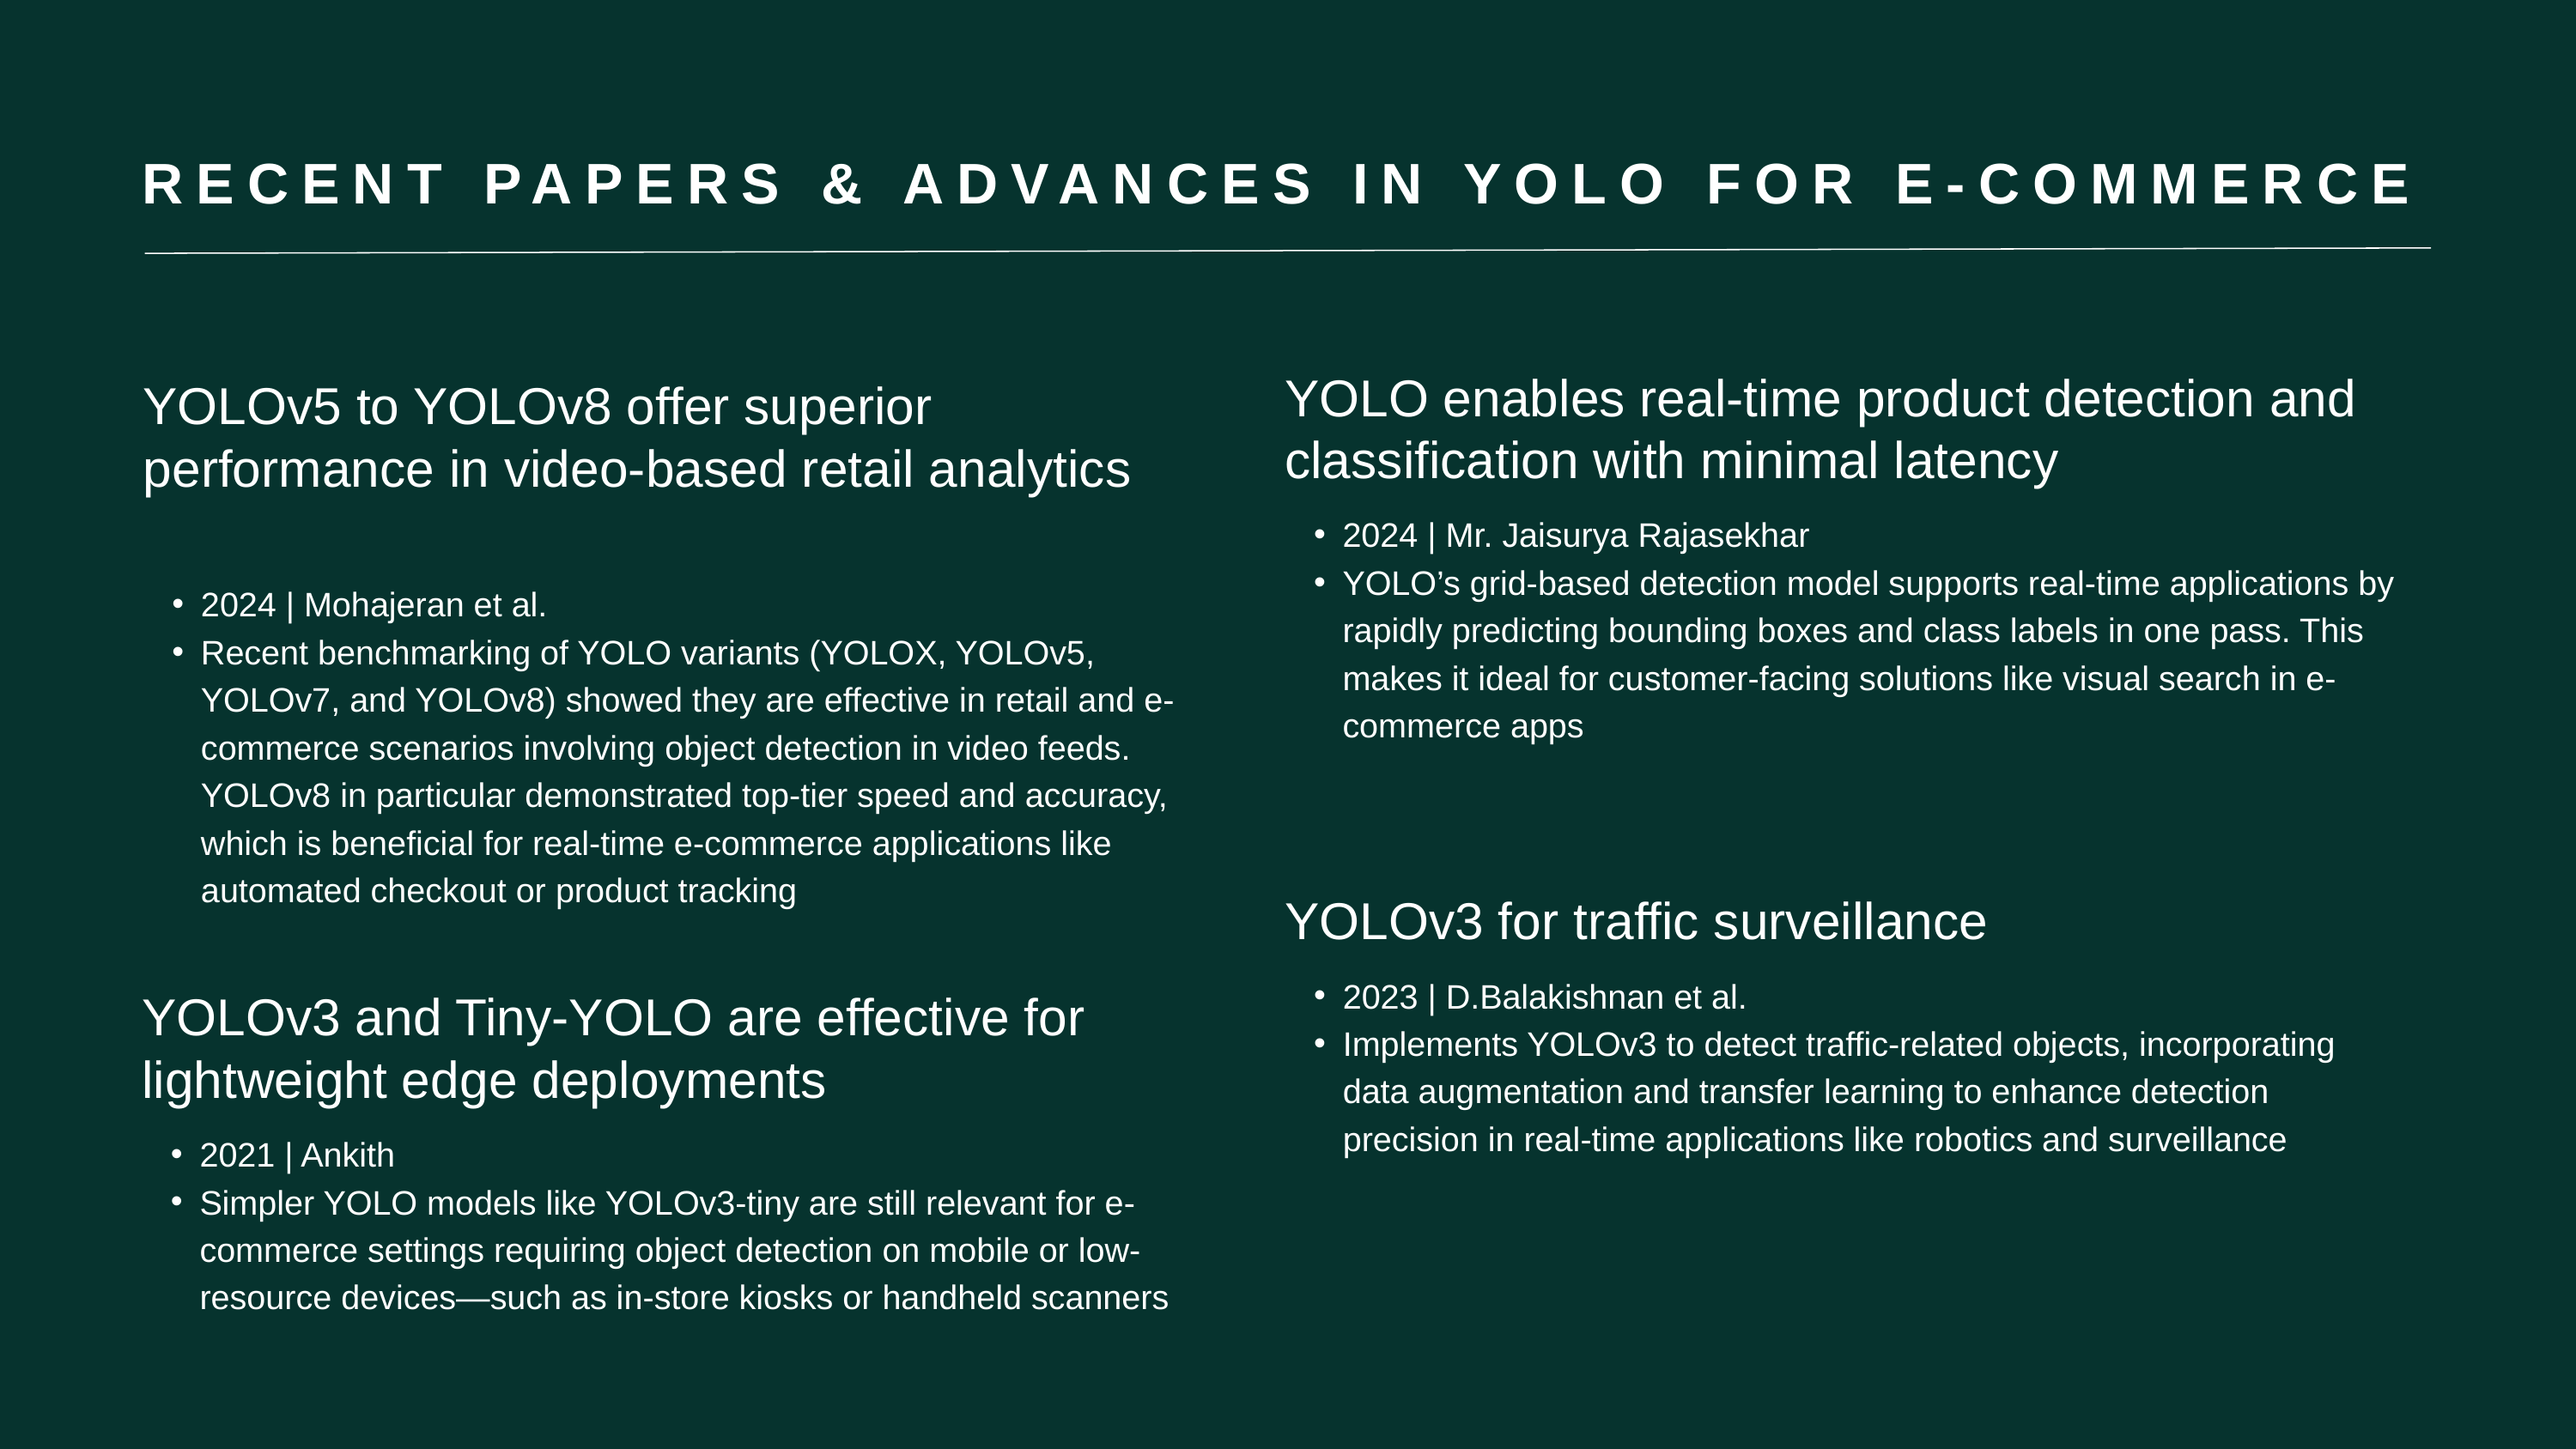

RECENT PAPERS & ADVANCES IN YOLO FOR E-COMMERCE

YOLO enables real-time product detection and classification with minimal latency
2024 | Mr. Jaisurya Rajasekhar
YOLO’s grid-based detection model supports real-time applications by rapidly predicting bounding boxes and class labels in one pass. This makes it ideal for customer-facing solutions like visual search in e-commerce apps

YOLOv5 to YOLOv8 offer superior performance in video-based retail analytics
2024 | Mohajeran et al.
Recent benchmarking of YOLO variants (YOLOX, YOLOv5, YOLOv7, and YOLOv8) showed they are effective in retail and e-commerce scenarios involving object detection in video feeds. YOLOv8 in particular demonstrated top-tier speed and accuracy, which is beneficial for real-time e-commerce applications like automated checkout or product tracking

YOLOv3 for traffic surveillance
2023 | D.Balakishnan et al.
Implements YOLOv3 to detect traffic-related objects, incorporating data augmentation and transfer learning to enhance detection precision in real-time applications like robotics and surveillance

YOLOv3 and Tiny-YOLO are effective for lightweight edge deployments
2021 | Ankith
Simpler YOLO models like YOLOv3-tiny are still relevant for e-commerce settings requiring object detection on mobile or low-resource devices—such as in-store kiosks or handheld scanners